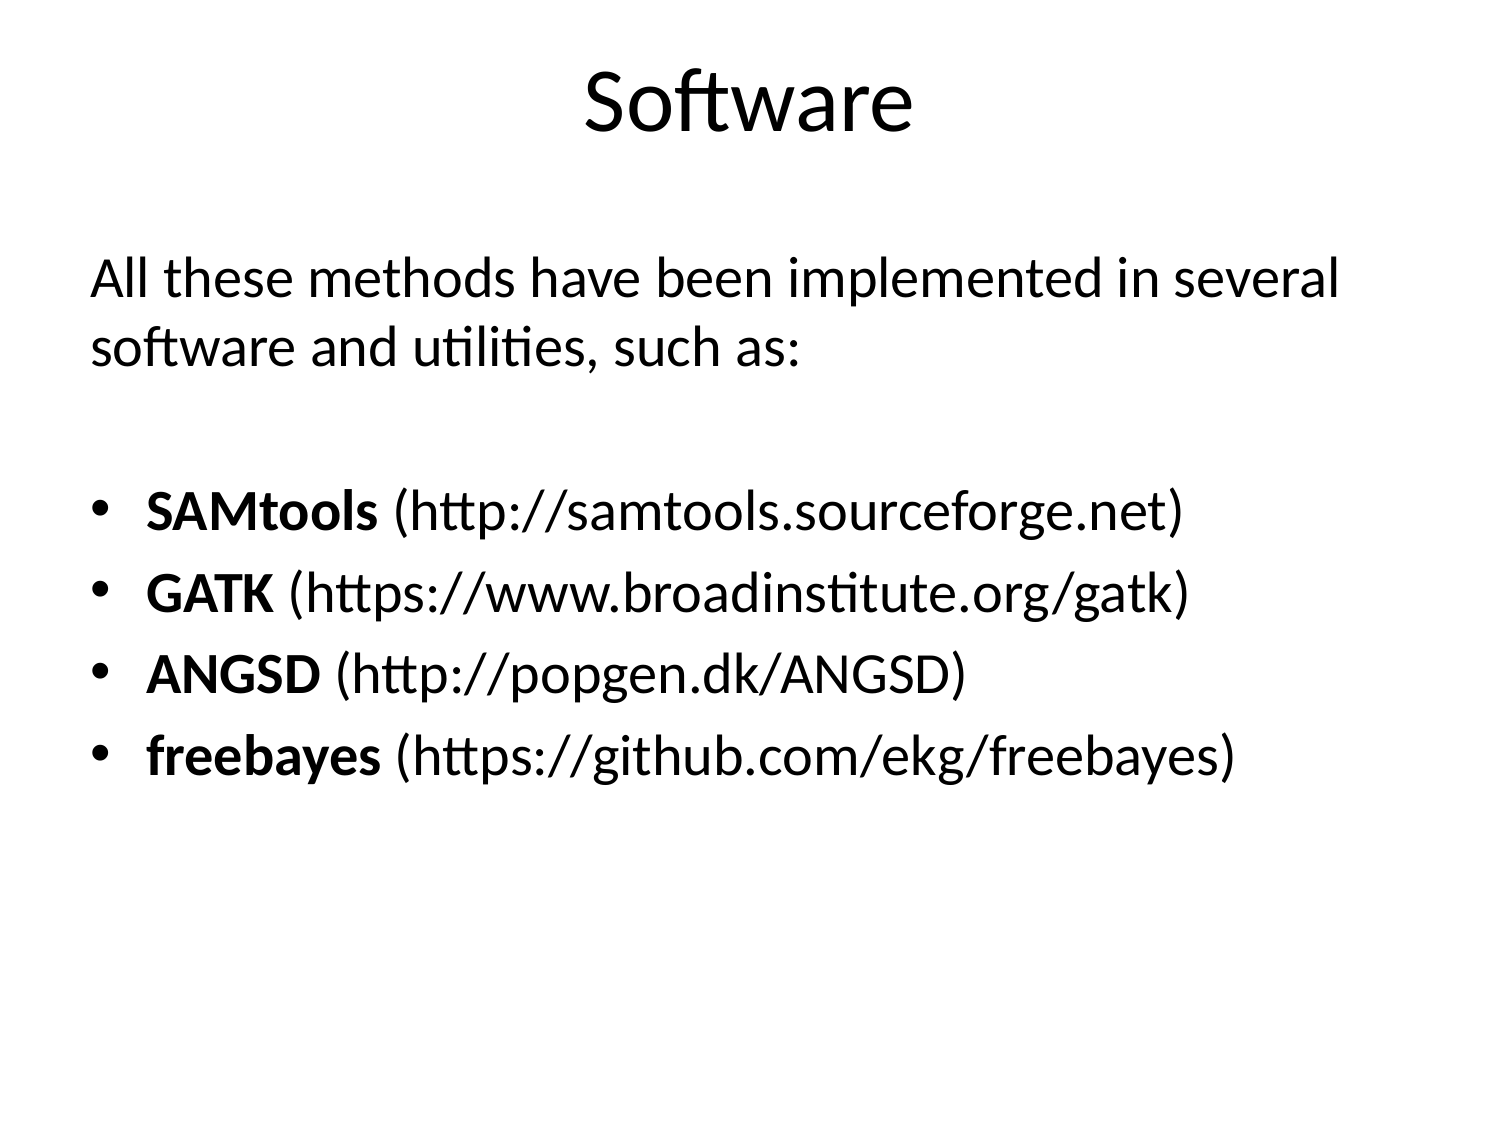

# Software
All these methods have been implemented in several software and utilities, such as:

SAMtools (http://samtools.sourceforge.net)
GATK (https://www.broadinstitute.org/gatk)
ANGSD (http://popgen.dk/ANGSD)
freebayes (https://github.com/ekg/freebayes)